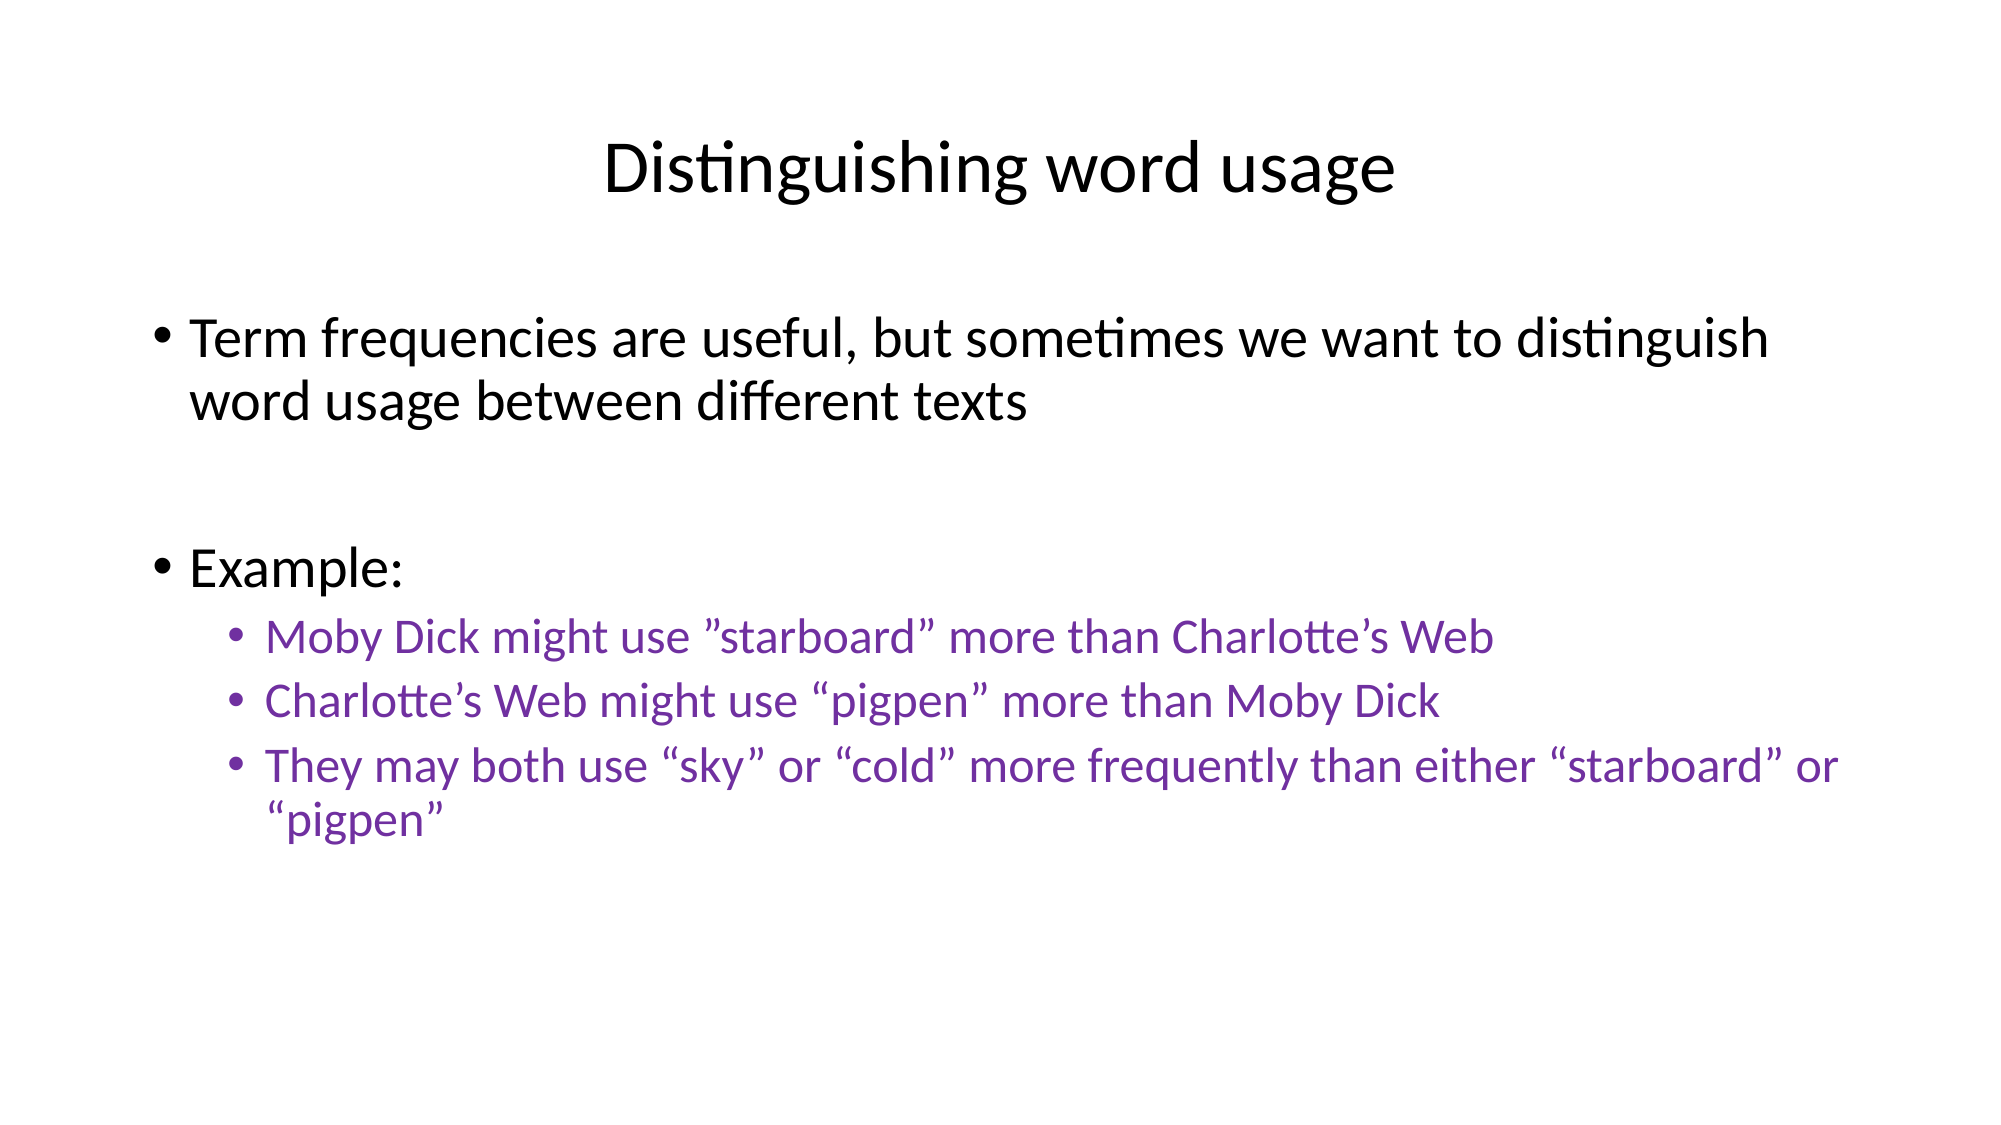

# Distinguishing word usage
Term frequencies are useful, but sometimes we want to distinguish word usage between different texts

Example:
Moby Dick might use ”starboard” more than Charlotte’s Web
Charlotte’s Web might use “pigpen” more than Moby Dick
They may both use “sky” or “cold” more frequently than either “starboard” or “pigpen”